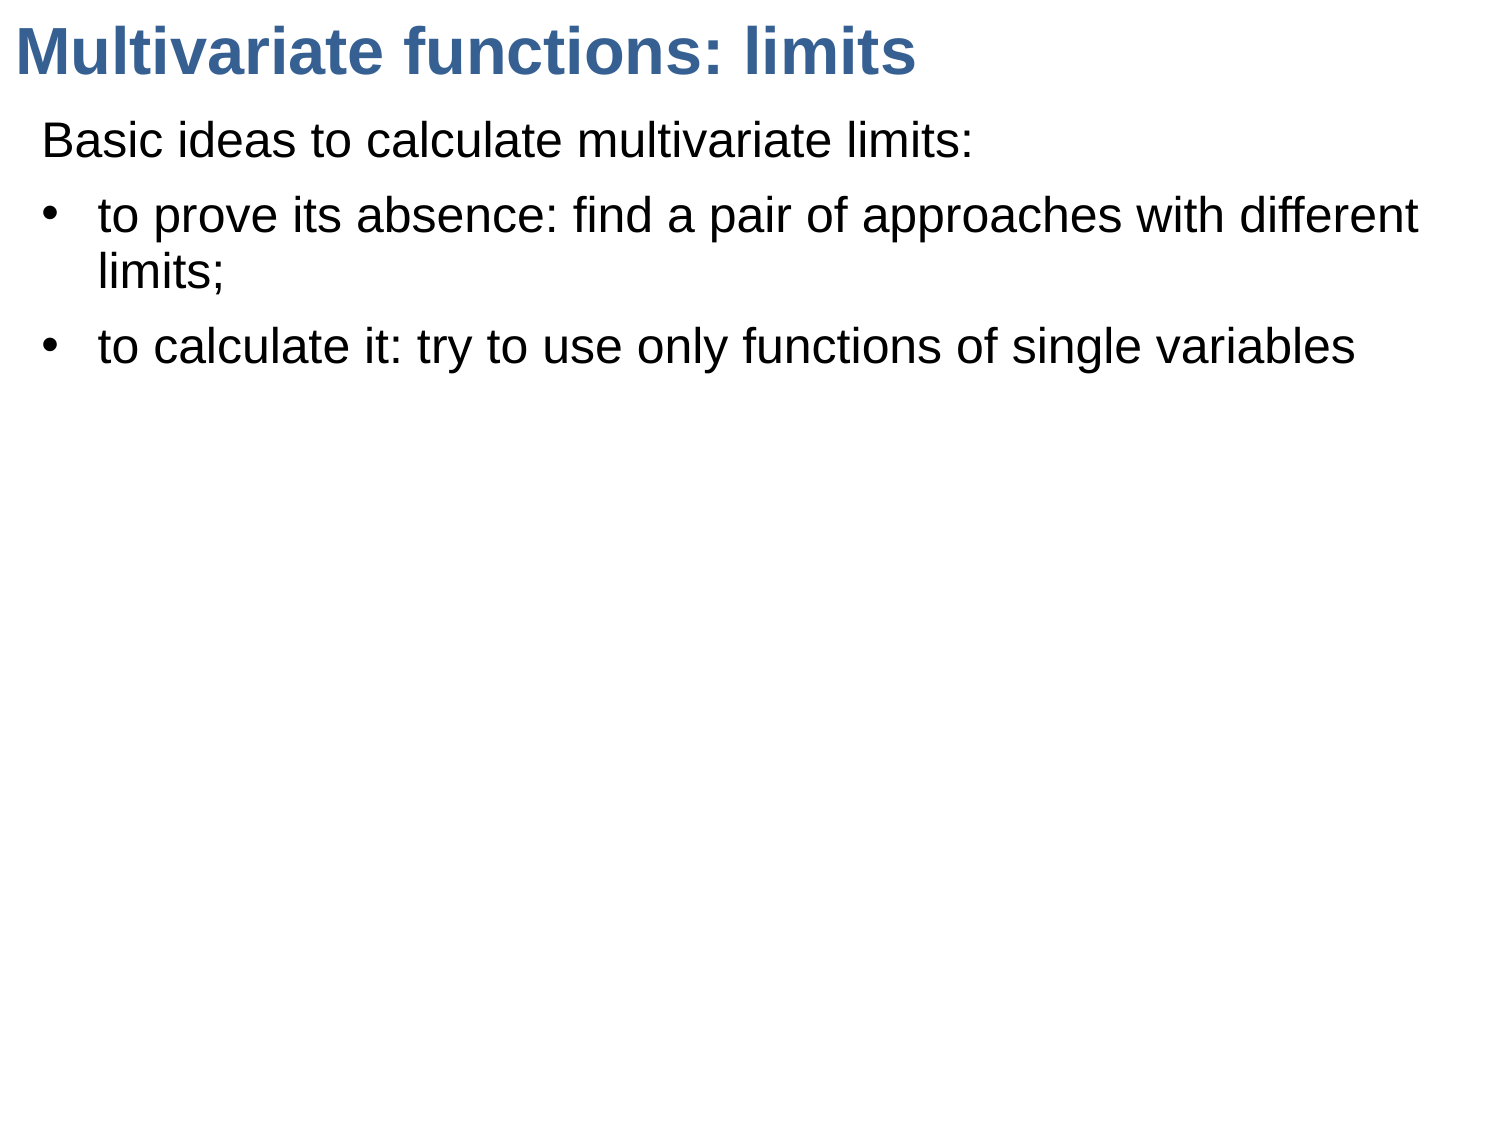

# Multivariate functions: limits
Basic ideas to calculate multivariate limits:
to prove its absence: find a pair of approaches with different limits;
to calculate it: try to use only functions of single variables